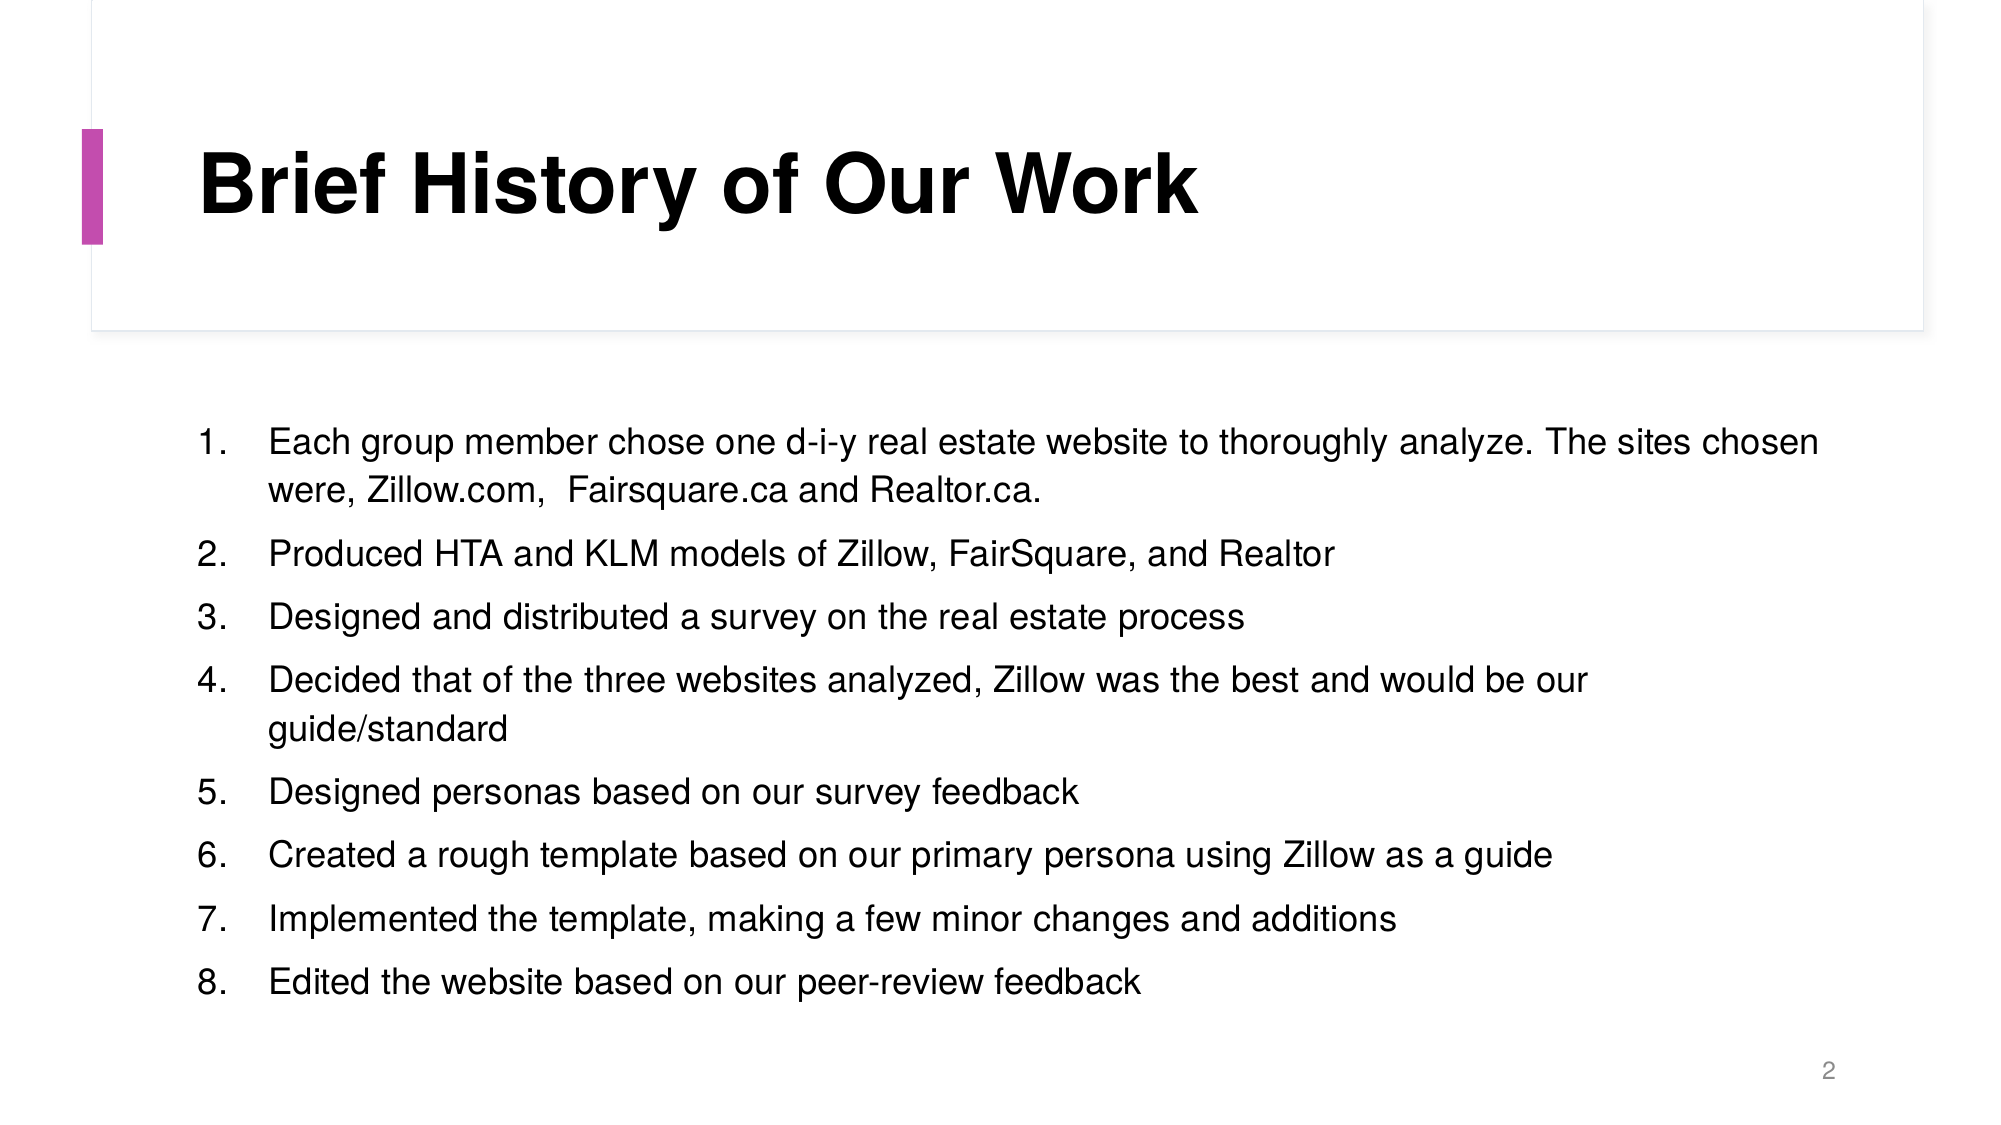

# Brief History of Our Work
Each group member chose one d-i-y real estate website to thoroughly analyze. The sites chosen were, Zillow.com,  Fairsquare.ca and Realtor.ca.
Produced HTA and KLM models of Zillow, FairSquare, and Realtor
Designed and distributed a survey on the real estate process
Decided that of the three websites analyzed, Zillow was the best and would be our guide/standard
Designed personas based on our survey feedback
Created a rough template based on our primary persona using Zillow as a guide
Implemented the template, making a few minor changes and additions
Edited the website based on our peer-review feedback

2